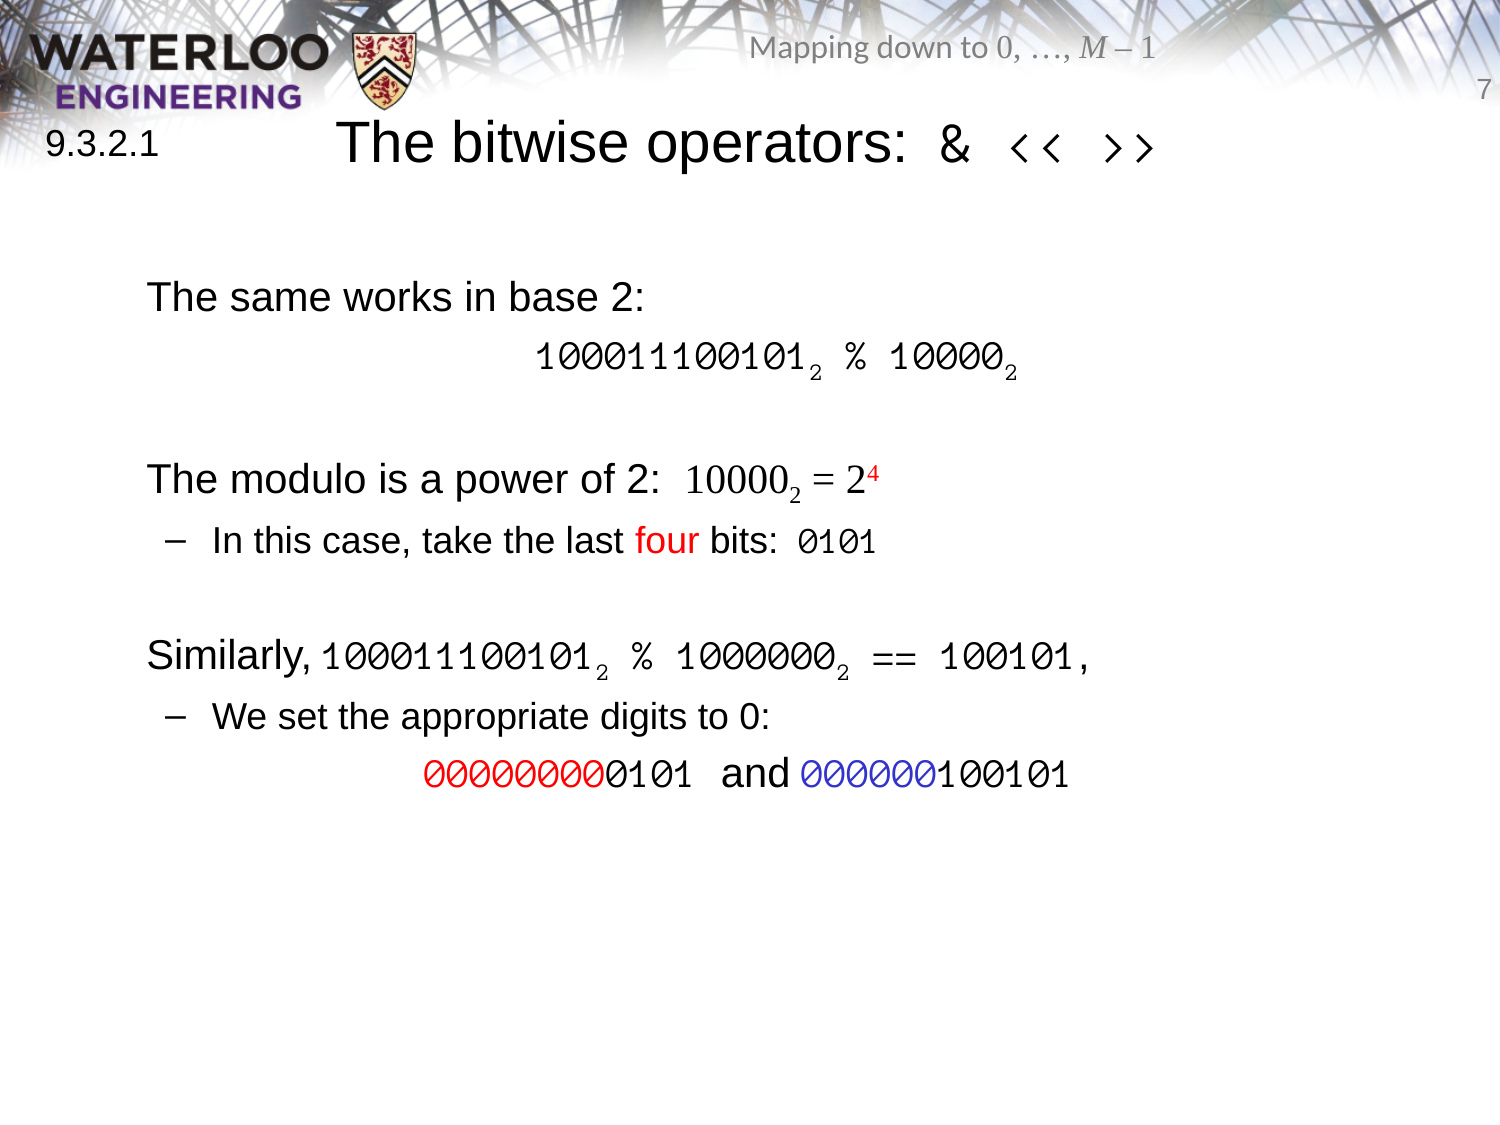

# The bitwise operators:  & << >>
9.3.2.1
	The same works in base 2:
	1000111001012 % 100002

	The modulo is a power of 2:  100002 = 24
In this case, take the last four bits:  0101

	Similarly, 1000111001012 % 10000002 == 100101,
We set the appropriate digits to 0:
000000000101 and 000000100101